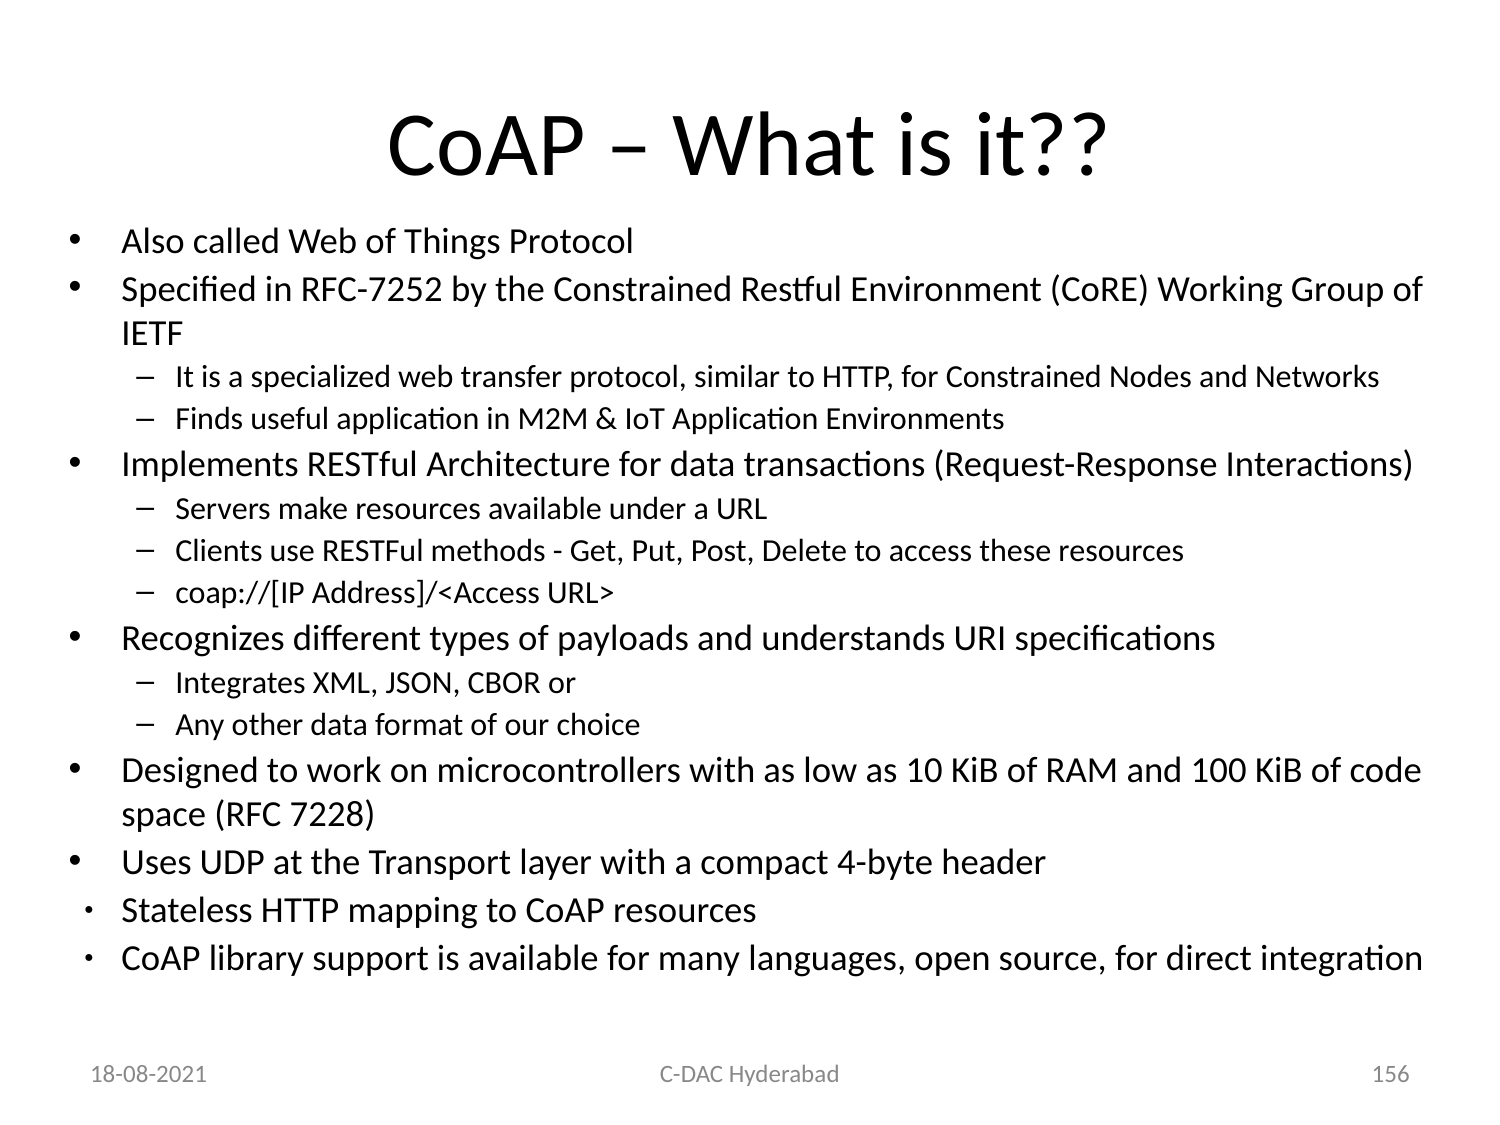

# CoAP – What is it??
Also called Web of Things Protocol
Specified in RFC-7252 by the Constrained Restful Environment (CoRE) Working Group of IETF
It is a specialized web transfer protocol, similar to HTTP, for Constrained Nodes and Networks
Finds useful application in M2M & IoT Application Environments
Implements RESTful Architecture for data transactions (Request-Response Interactions)
Servers make resources available under a URL
Clients use RESTFul methods - Get, Put, Post, Delete to access these resources
coap://[IP Address]/<Access URL>
Recognizes different types of payloads and understands URI specifications
Integrates XML, JSON, CBOR or
Any other data format of our choice
Designed to work on microcontrollers with as low as 10 KiB of RAM and 100 KiB of code space (RFC 7228)
Uses UDP at the Transport layer with a compact 4-byte header
Stateless HTTP mapping to CoAP resources
CoAP library support is available for many languages, open source, for direct integration
18-08-2021
C-DAC Hyderabad
156